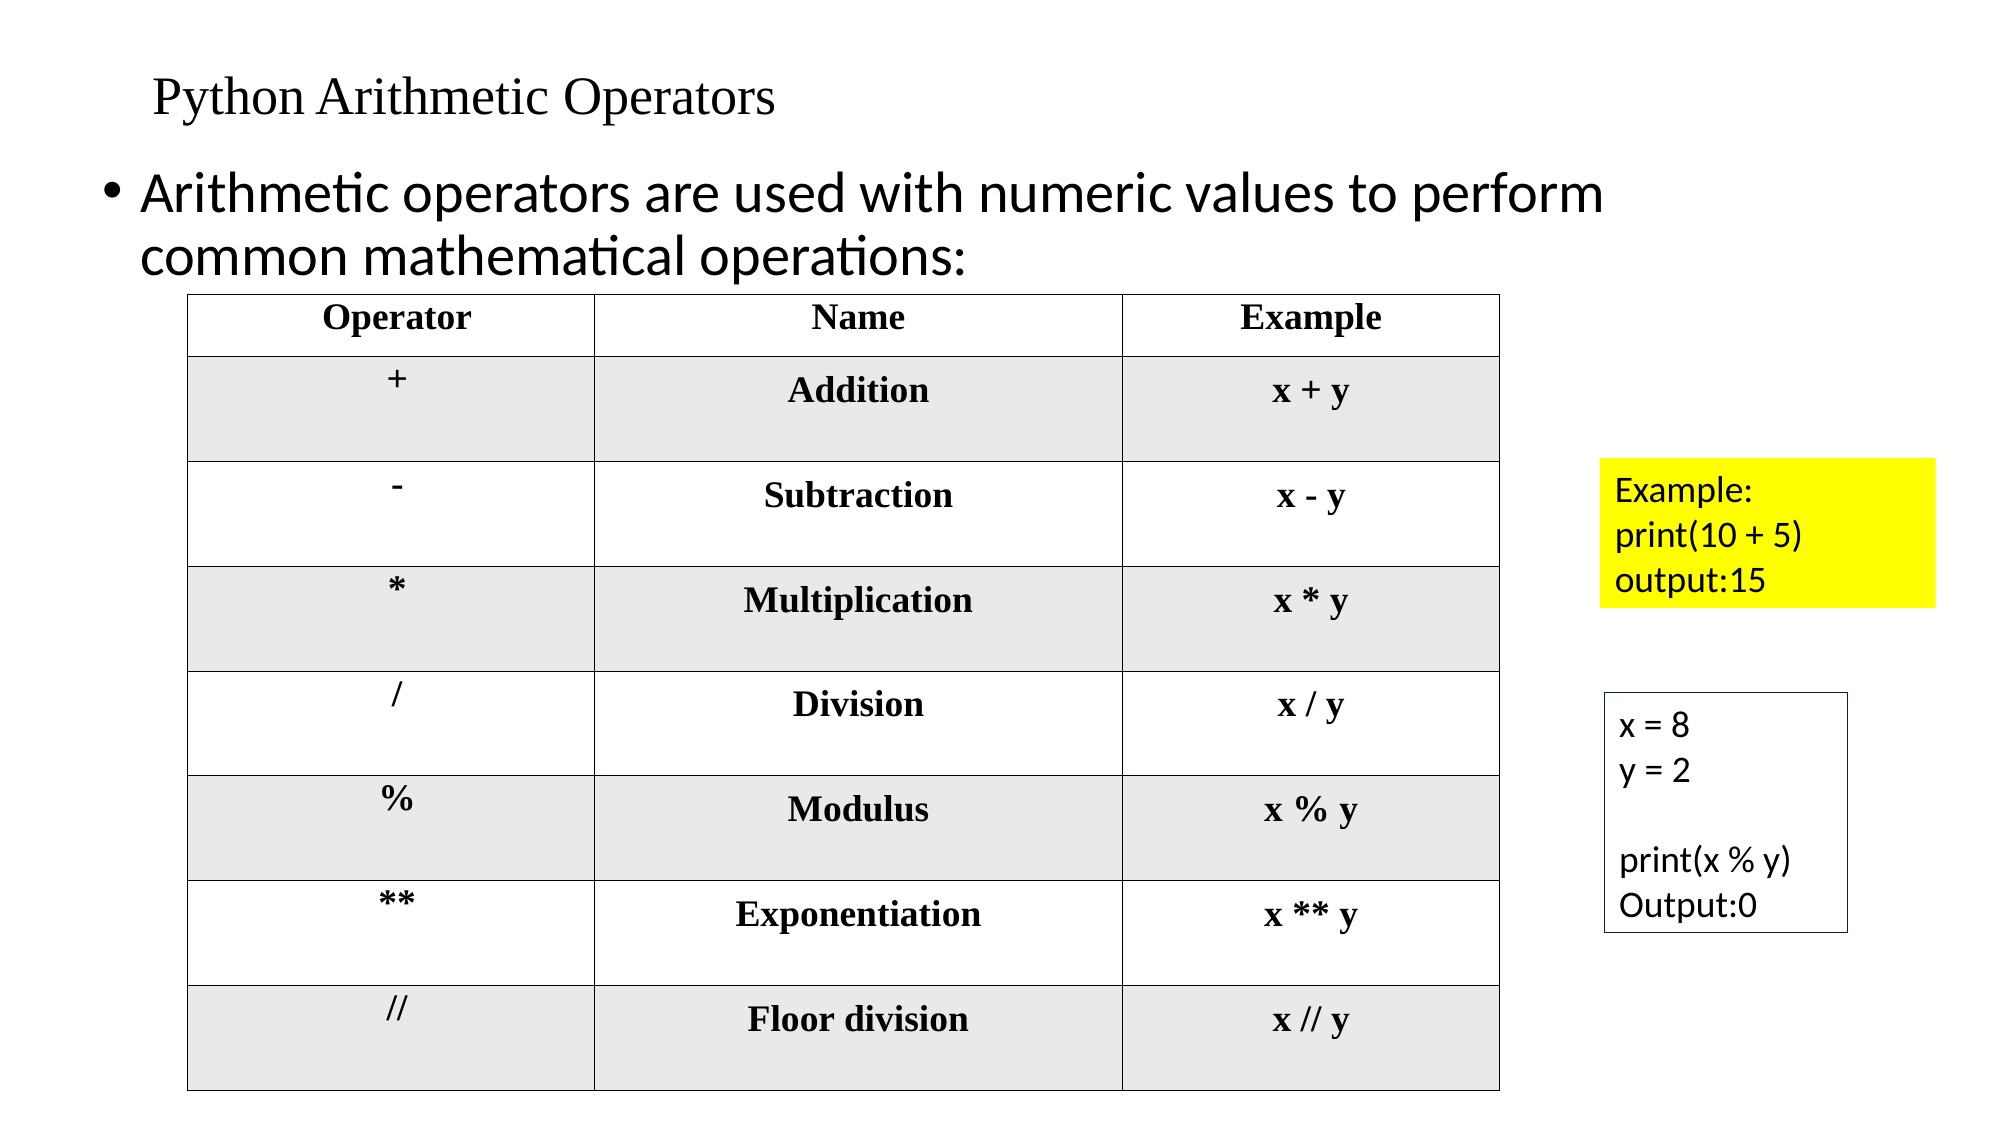

# Python Arithmetic Operators
Arithmetic operators are used with numeric values to perform common mathematical operations:

| Operator | Name | Example |
| --- | --- | --- |
| + | Addition | x + y |
| - | Subtraction | x - y |
| \* | Multiplication | x \* y |
| / | Division | x / y |
| % | Modulus | x % y |
| \*\* | Exponentiation | x \*\* y |
| // | Floor division | x // y |
Example:
print(10 + 5)
output:15
x = 8
y = 2

print(x % y)
Output:0